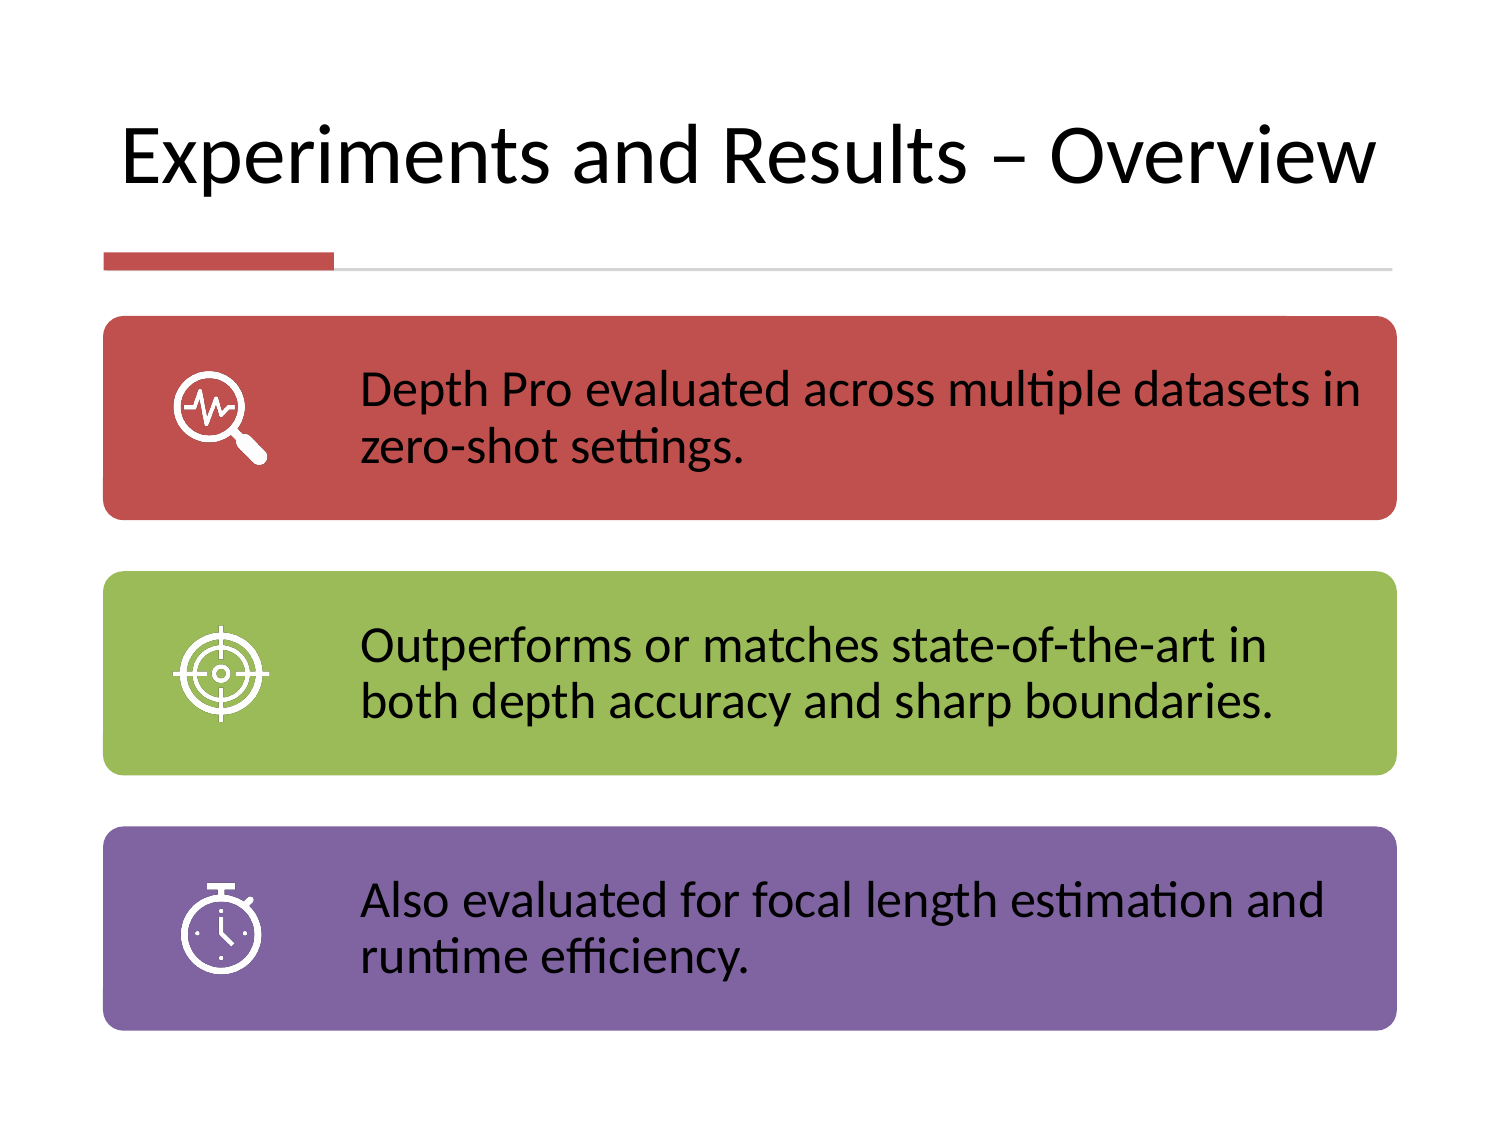

# Experiments and Results – Overview

Depth Pro evaluated across multiple datasets in zero-shot settings.
Outperforms or matches state-of-the-art in both depth accuracy and sharp boundaries.
Also evaluated for focal length estimation and runtime efficiency.